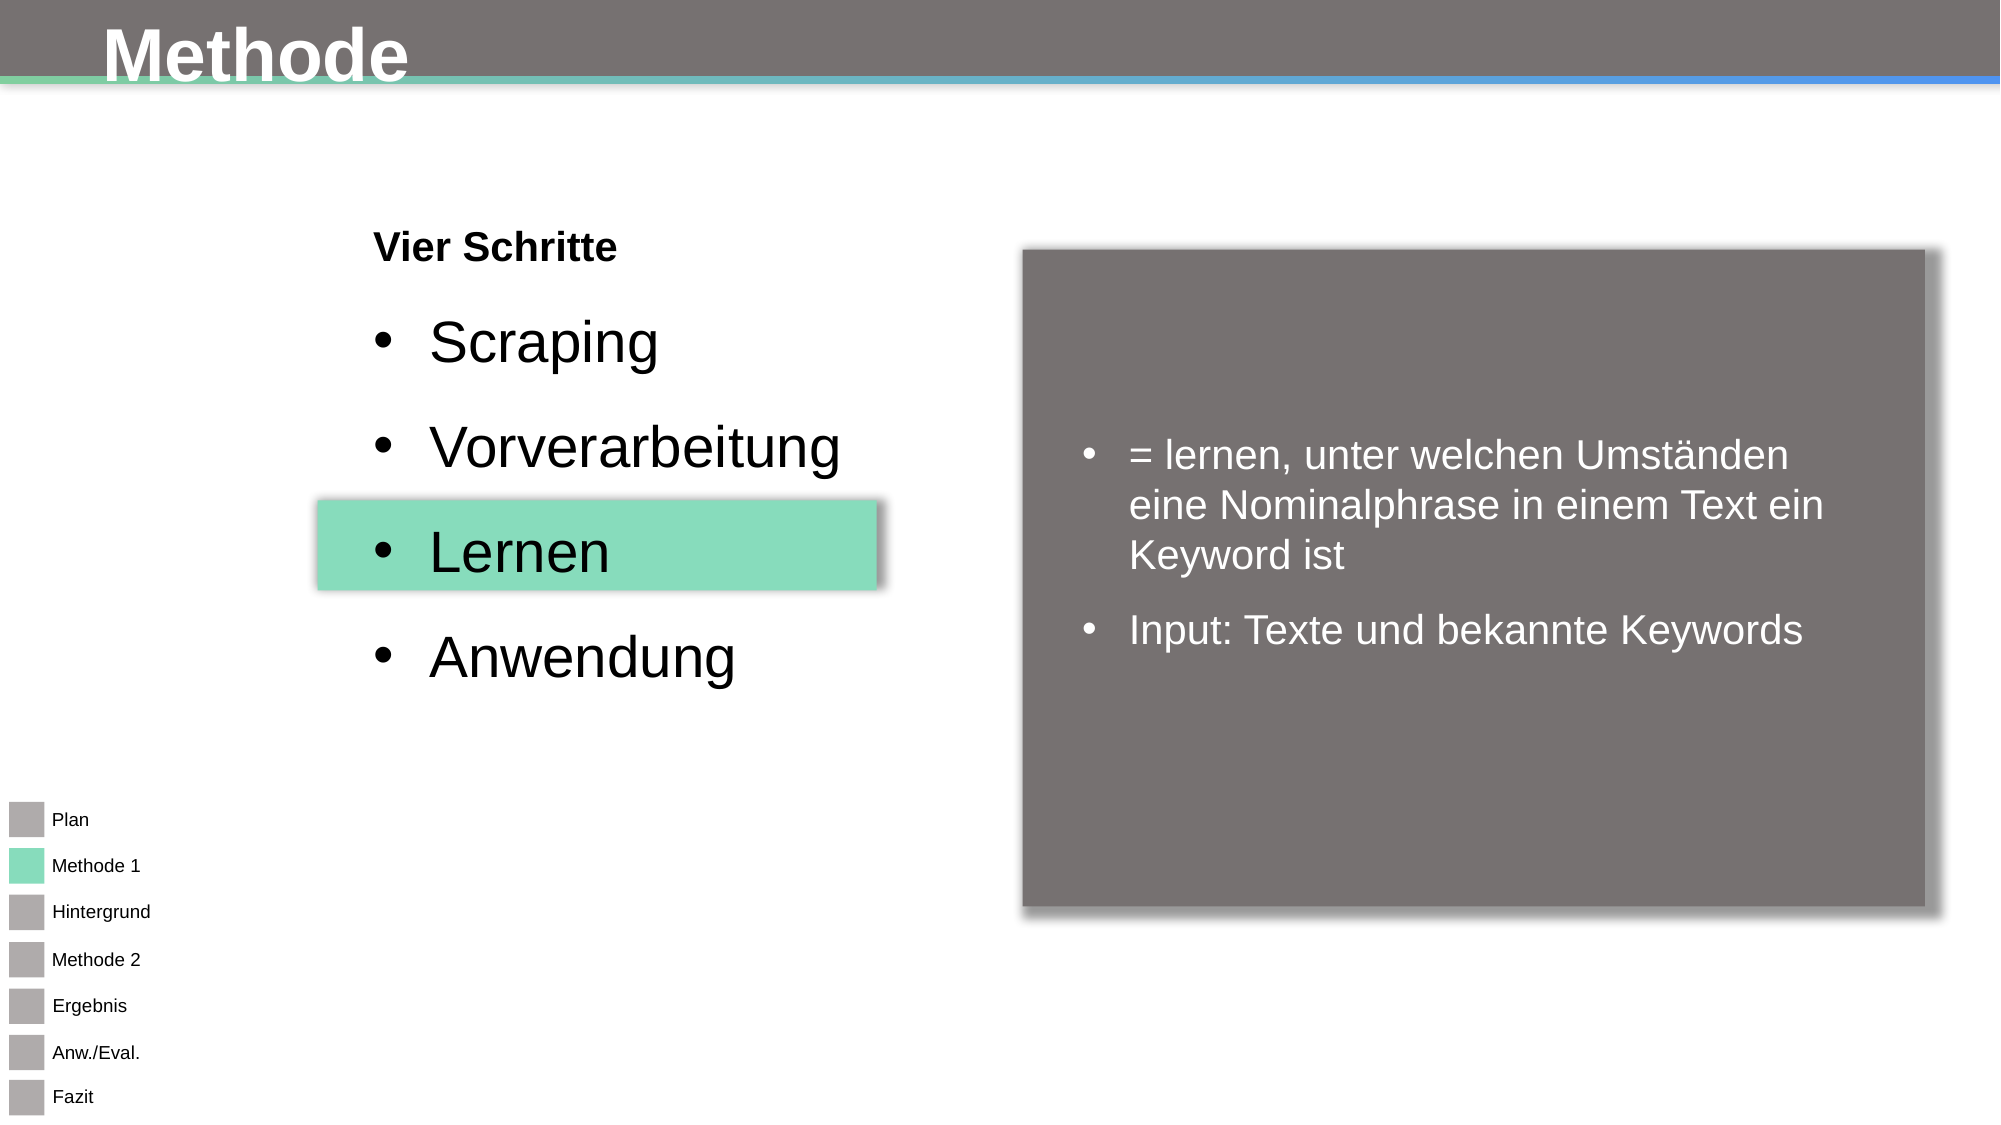

Methode

Vier Schritte
Scraping
Vorverarbeitung
Lernen
Anwendung

= lernen, unter welchen Umständen eine Nominalphrase in einem Text ein Keyword ist
Input: Texte und bekannte Keywords

Plan

Methode 1

Hintergrund

Methode 2

Ergebnis

Anw./Eval.

Fazit